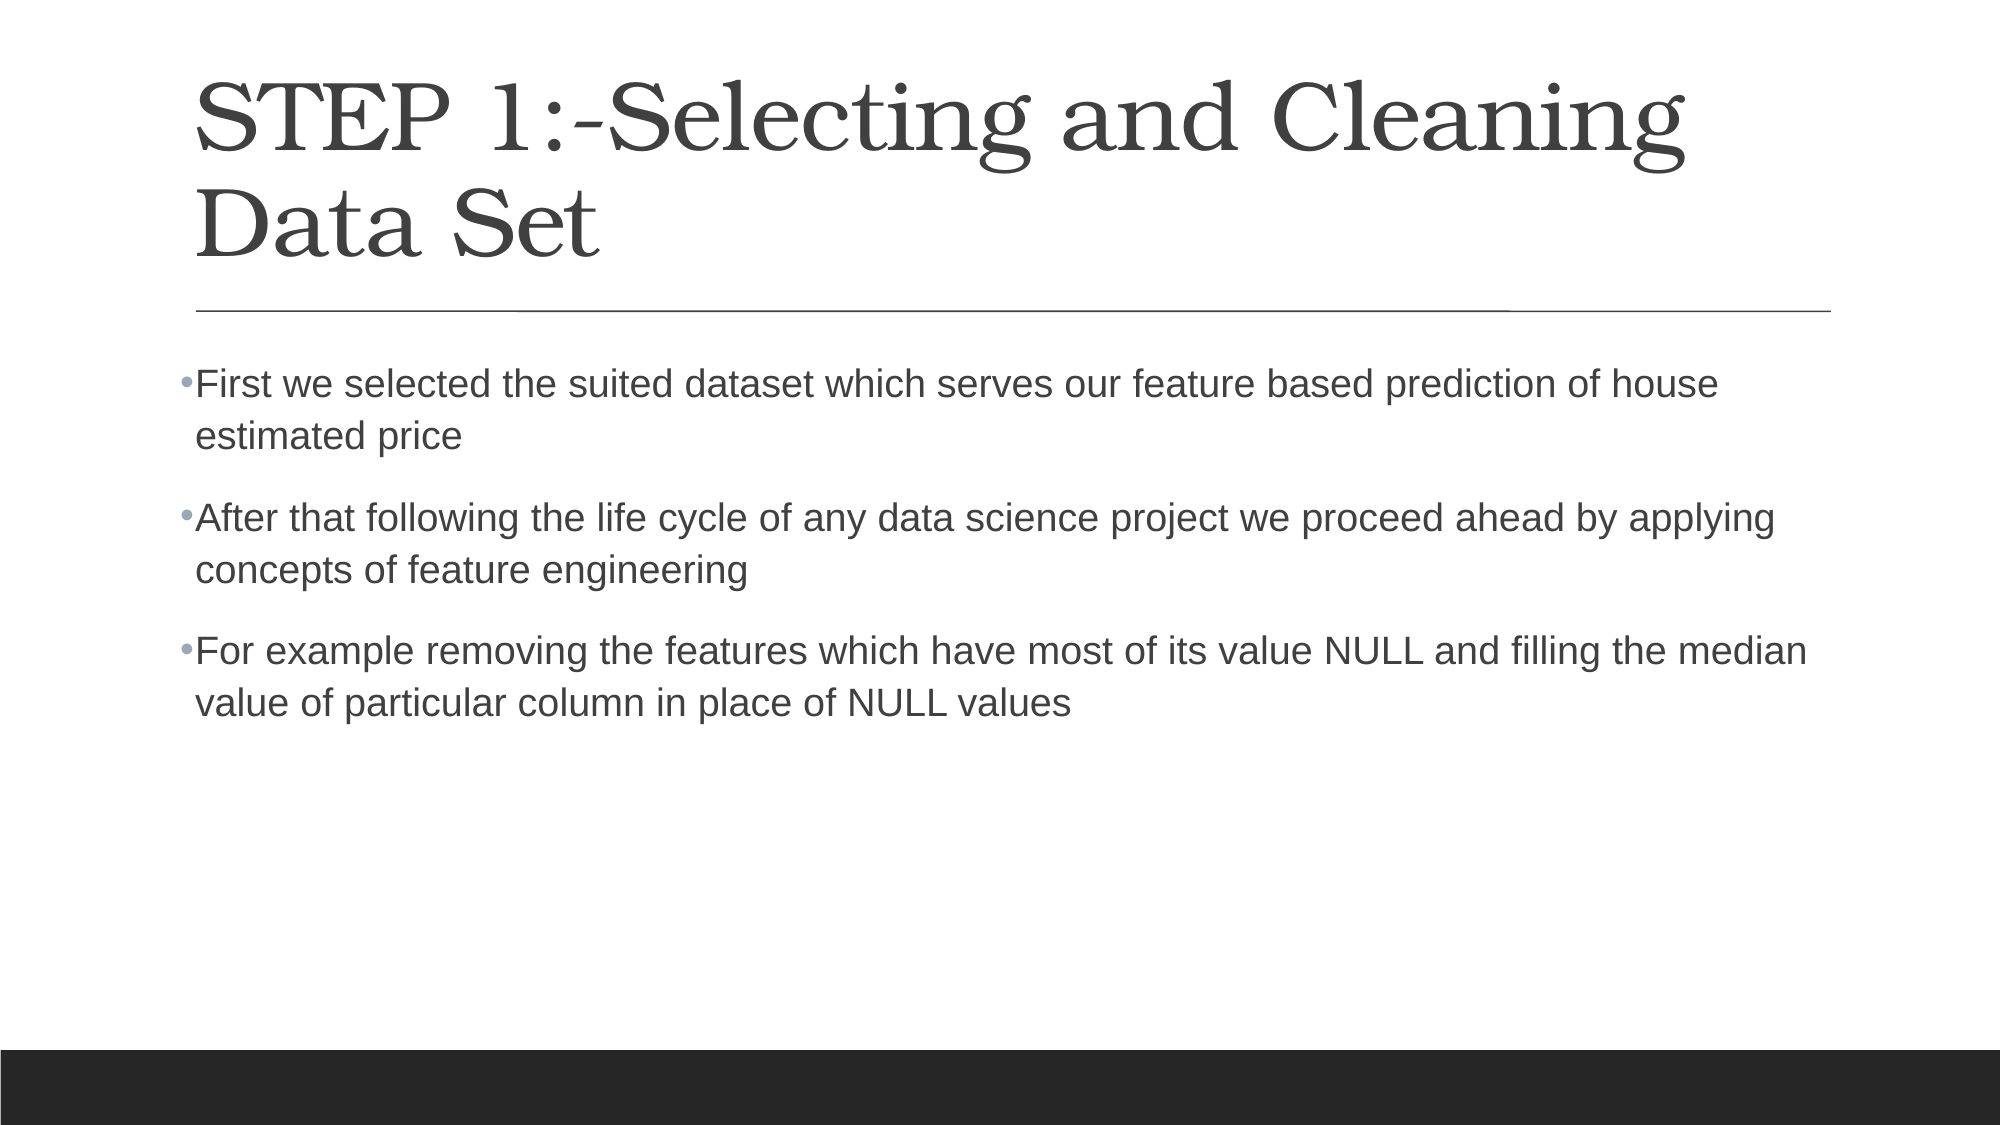

STEP 1:-Selecting and Cleaning Data Set
First we selected the suited dataset which serves our feature based prediction of house estimated price
After that following the life cycle of any data science project we proceed ahead by applying concepts of feature engineering
For example removing the features which have most of its value NULL and filling the median value of particular column in place of NULL values